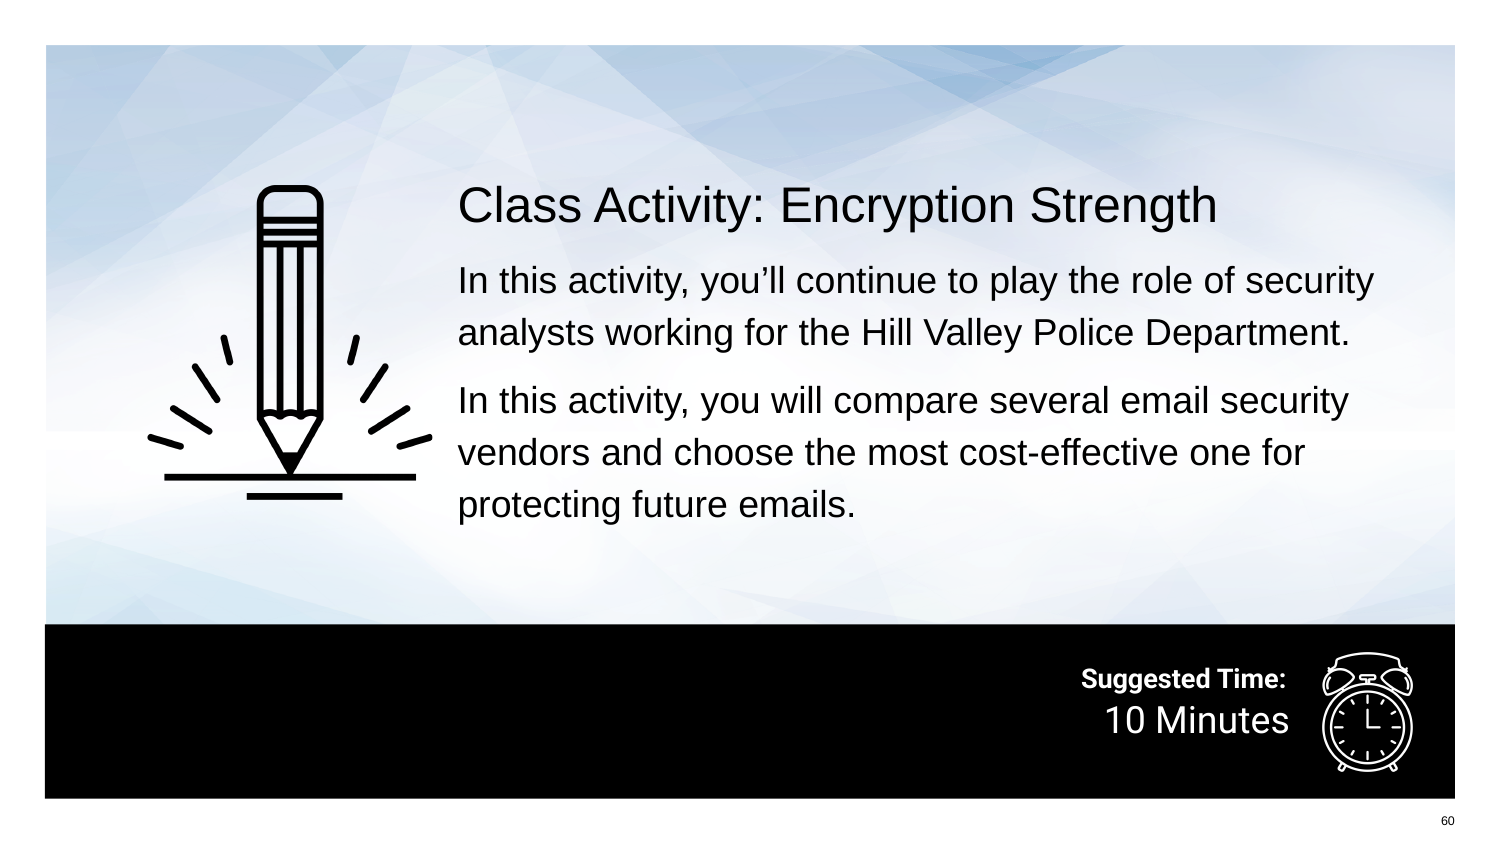

Class Activity: Encryption Strength
In this activity, you’ll continue to play the role of security analysts working for the Hill Valley Police Department.
In this activity, you will compare several email security vendors and choose the most cost-effective one for protecting future emails.

# 10 Minutes
60